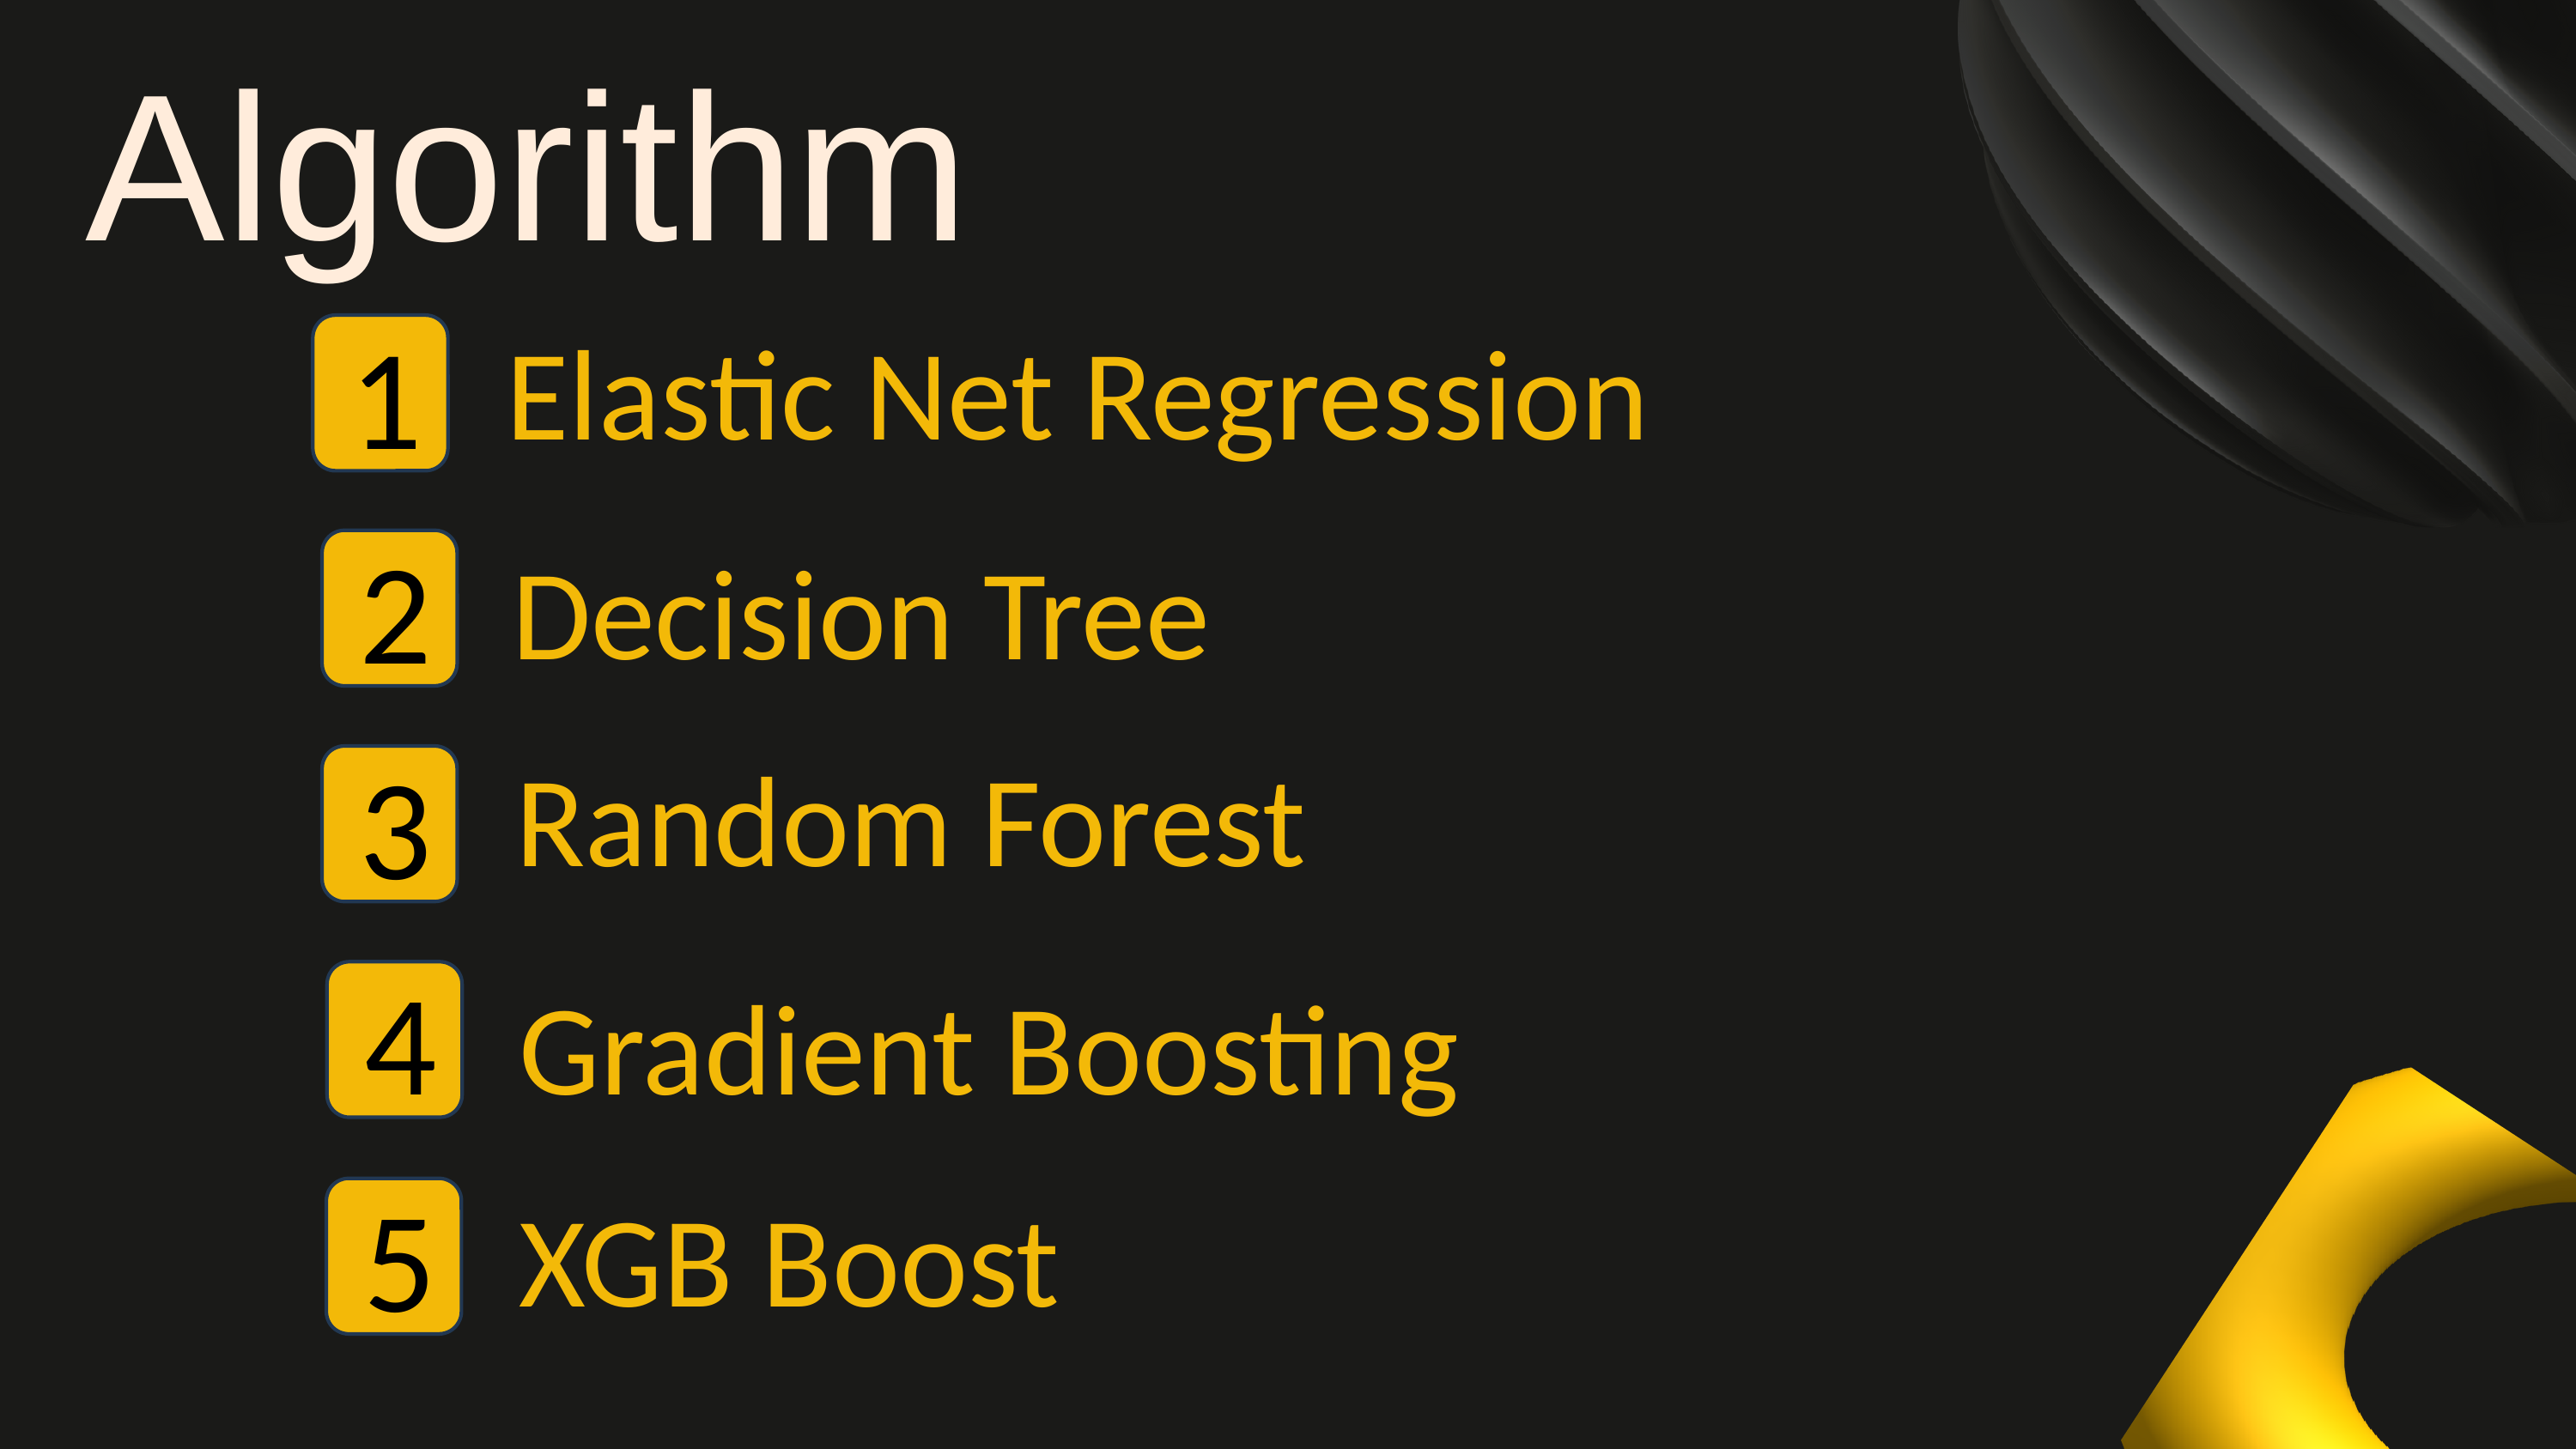

Algorithm
1

Elastic Net Regression
2

Decision Tree
3

Random Forest
4

Gradient Boosting

5

XGB Boost